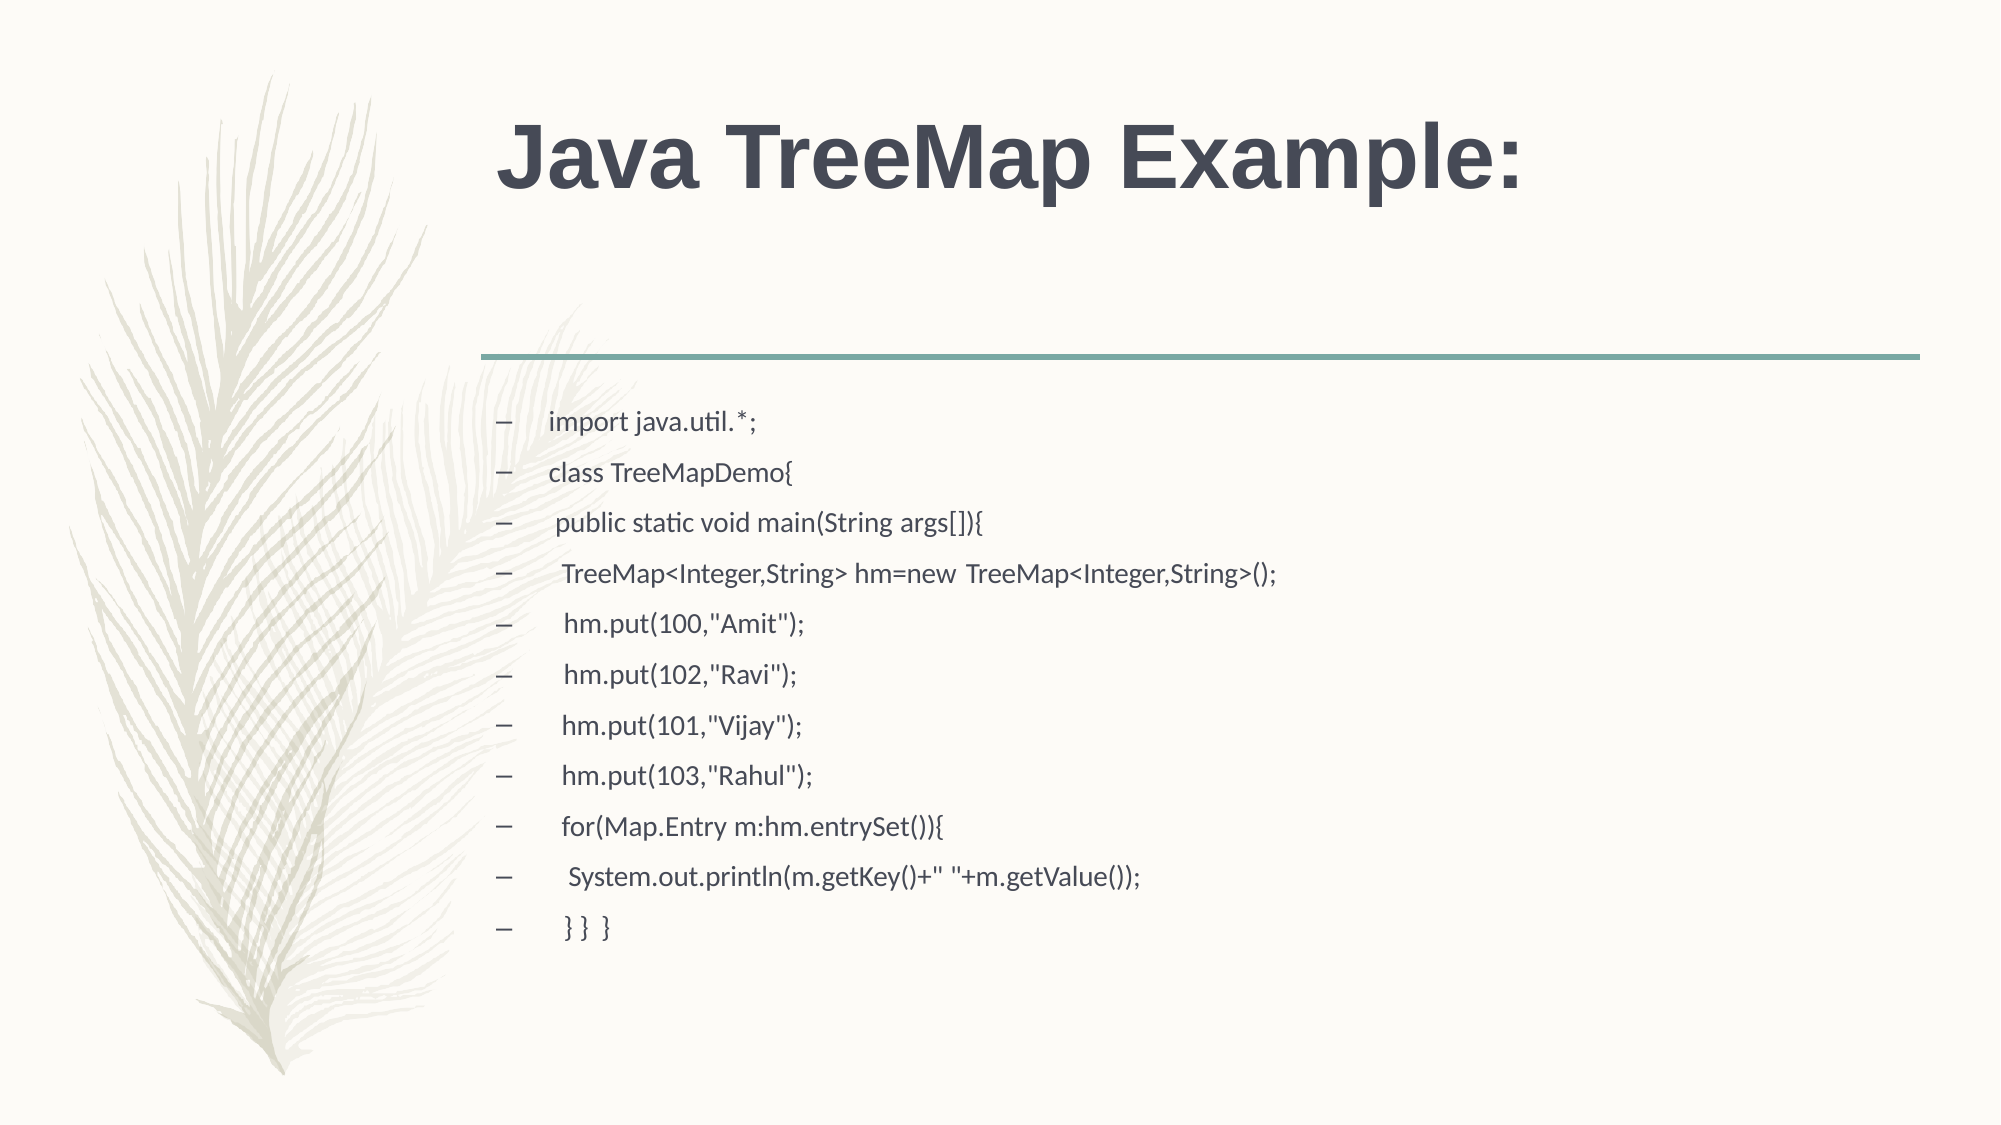

# Java TreeMap Example:
import java.util.*;
class TreeMapDemo{
public static void main(String args[]){
TreeMap<Integer,String> hm=new TreeMap<Integer,String>();
–	hm.put(100,"Amit");
–	hm.put(102,"Ravi");
hm.put(101,"Vijay");
hm.put(103,"Rahul");
for(Map.Entry m:hm.entrySet()){
System.out.println(m.getKey()+" "+m.getValue());
–	} } }